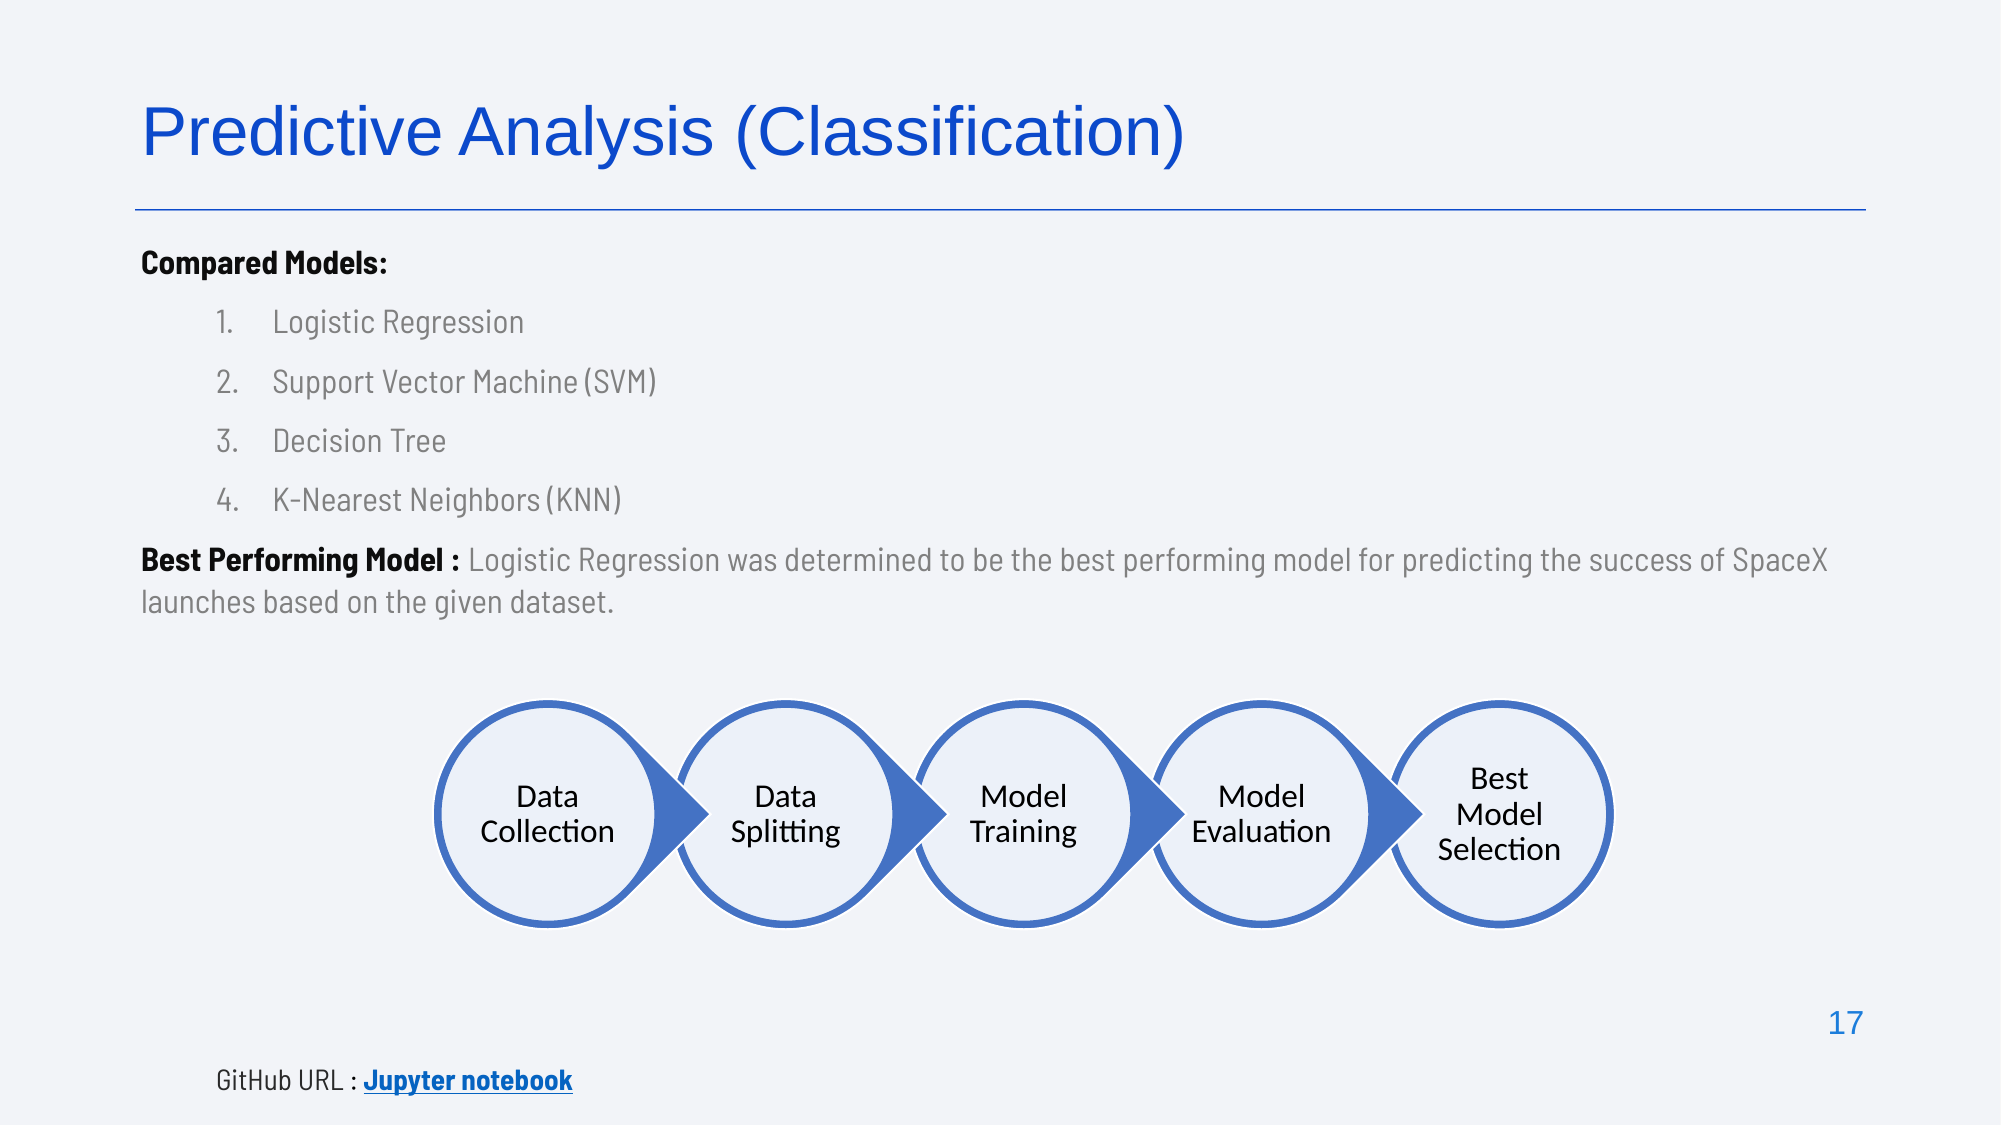

Predictive Analysis (Classification)
Compared Models:
Logistic Regression
Support Vector Machine (SVM)
Decision Tree
K-Nearest Neighbors (KNN)
Best Performing Model : Logistic Regression was determined to be the best performing model for predicting the success of SpaceX launches based on the given dataset.

Best Model Selection
Model Evaluation
Model Training
Data Splitting
Data Collection
17
GitHub URL : Jupyter notebook